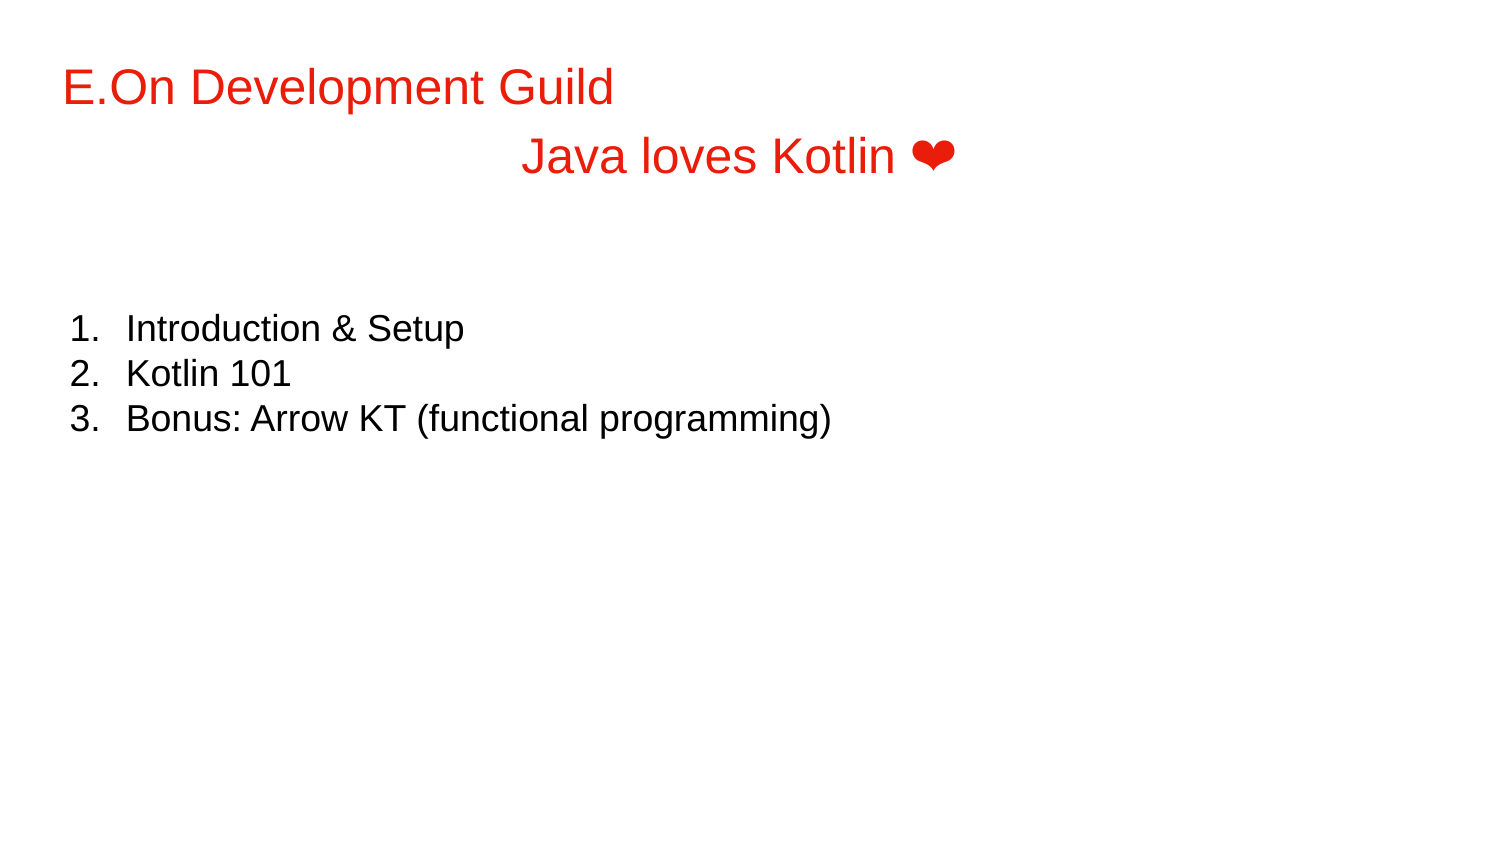

# E.On Development Guild
Java loves Kotlin ❤️

Introduction & Setup
Kotlin 101
Bonus: Arrow KT (functional programming)